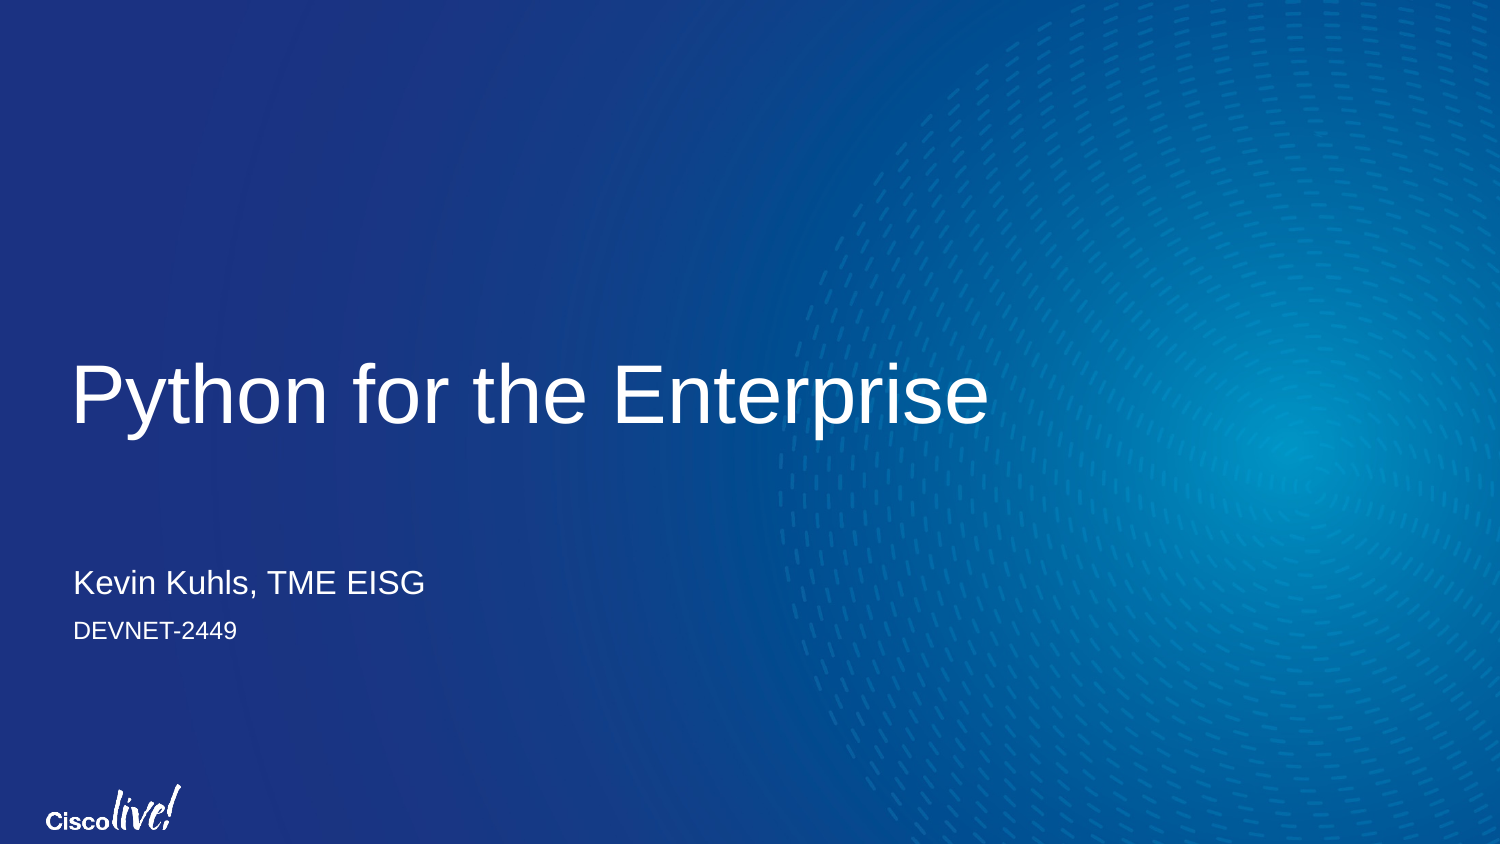

# Python for the Enterprise
Kevin Kuhls, TME EISG
DEVNET-2449